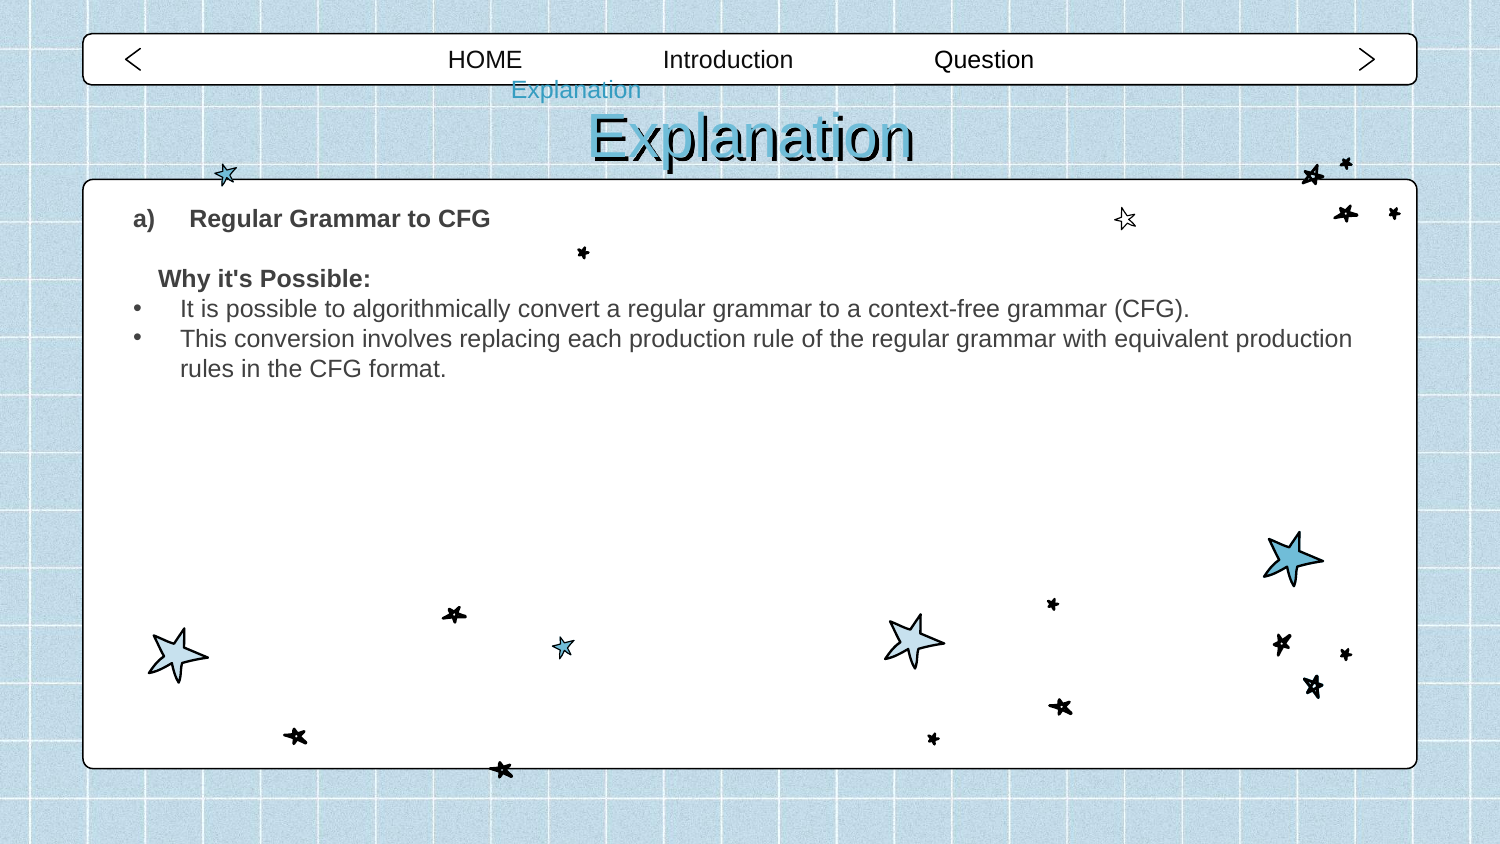

HOME                    Introduction                    Question                    Explanation

# Explanation

Regular Grammar to CFG

Why it's Possible:
It is possible to algorithmically convert a regular grammar to a context-free grammar (CFG).
This conversion involves replacing each production rule of the regular grammar with equivalent production rules in the CFG format.